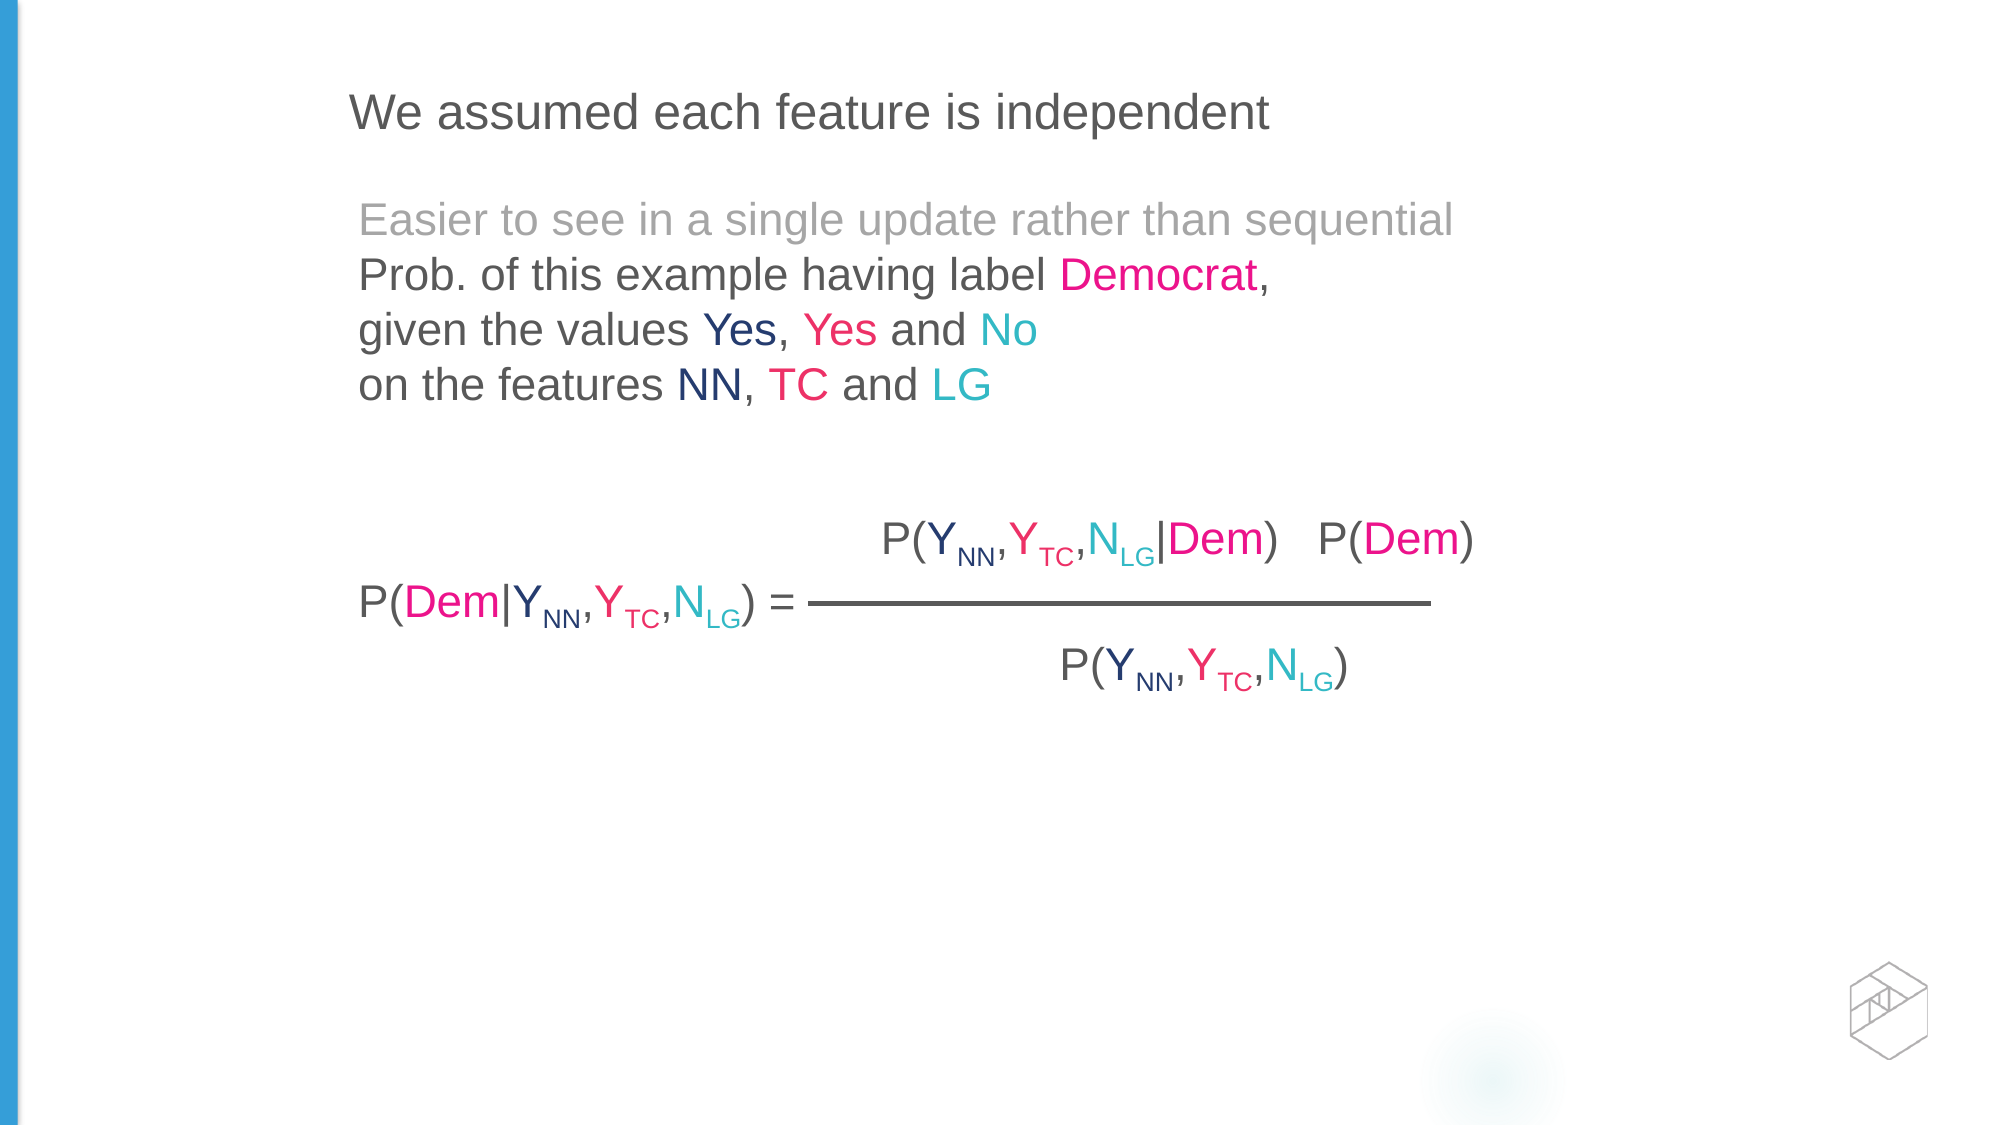

We assumed each feature is independent
Easier to see in a single update rather than sequential
Prob. of this example having label Democrat,
given the values Yes, Yes and No
on the features NN, TC and LG

                                         P(YNN,YTC,NLG|Dem)   P(Dem)
P(Dem|YNN,YTC,NLG) =
                                                       P(YNN,YTC,NLG)